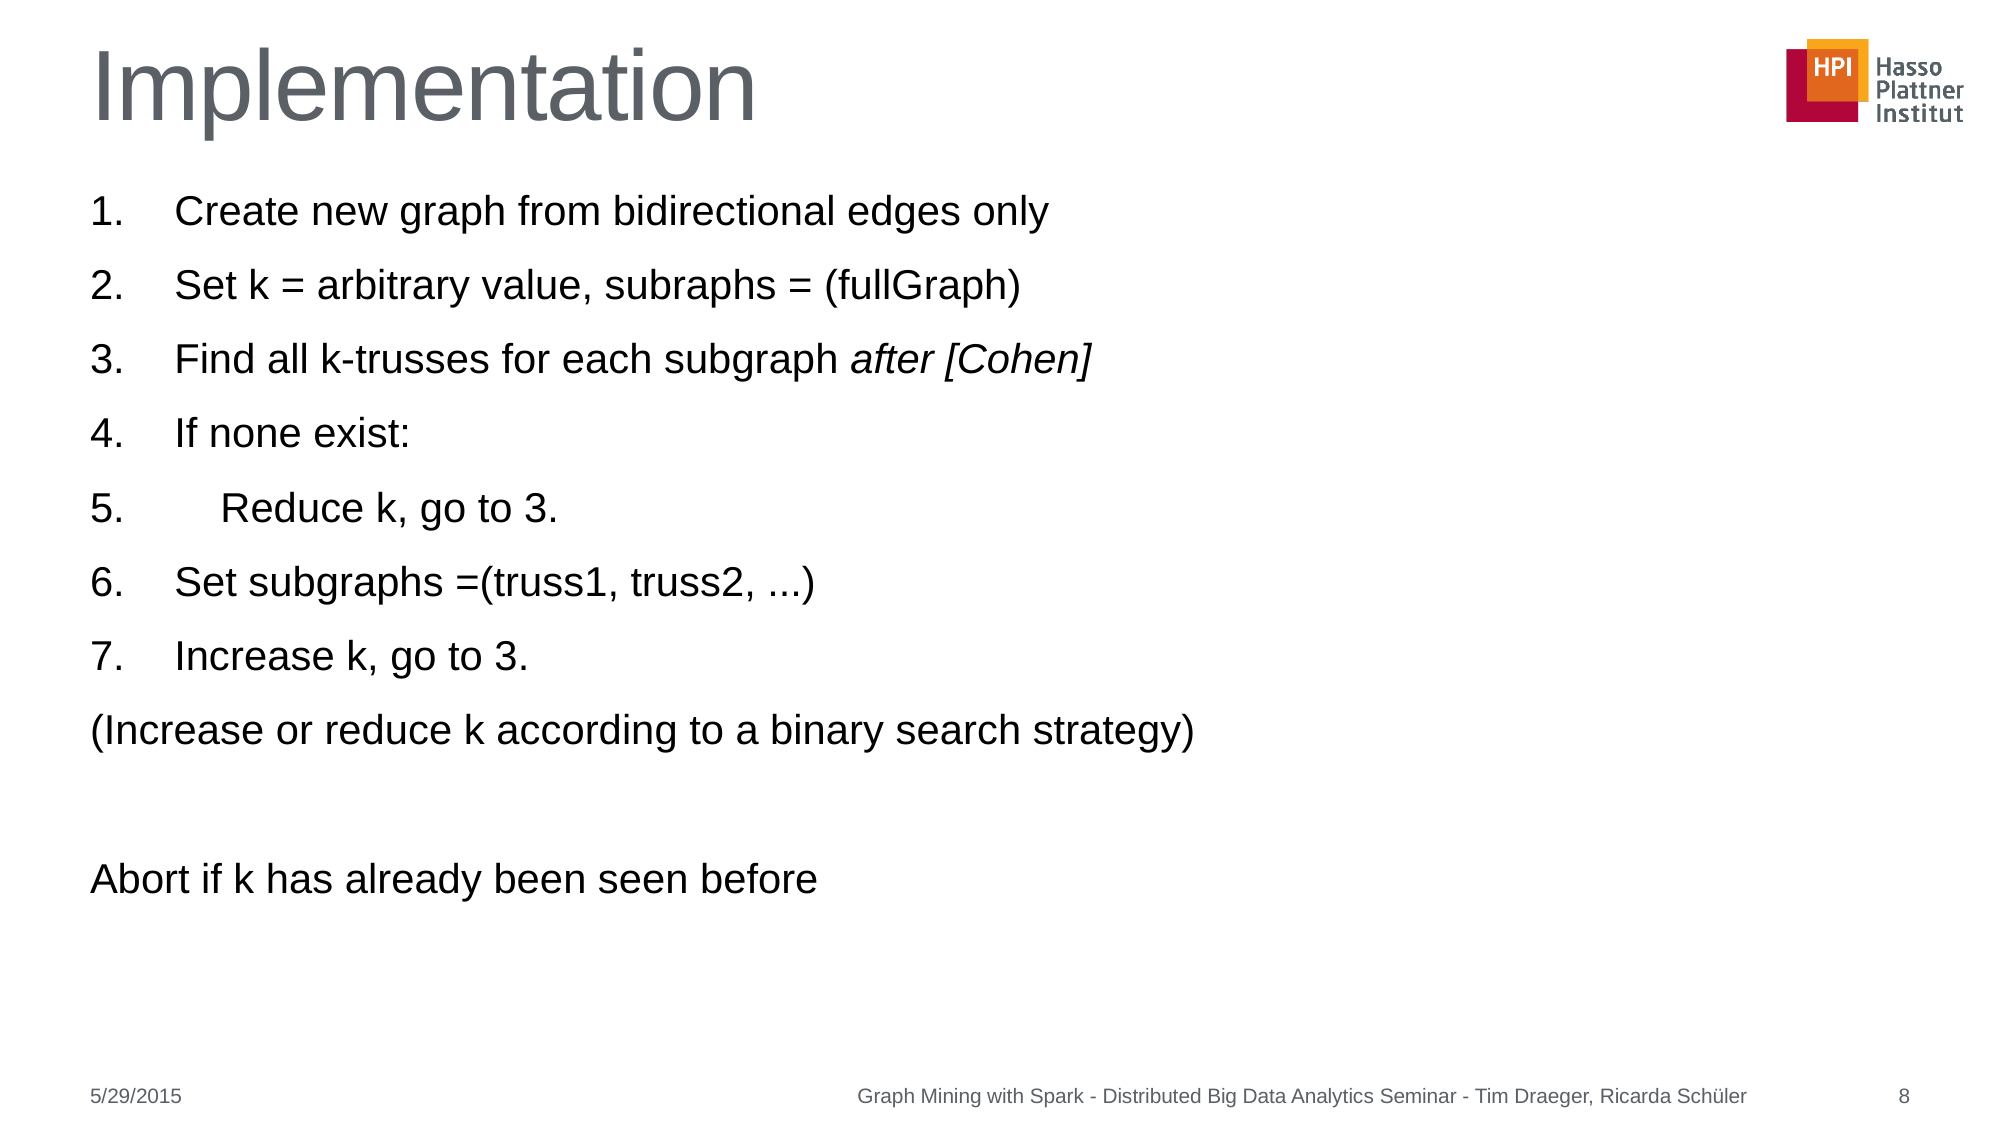

# Implementation
Create new graph from bidirectional edges only
Set k = arbitrary value, subraphs = (fullGraph)
Find all k-trusses for each subgraph after [Cohen]
If none exist:
    Reduce k, go to 3.
Set subgraphs =(truss1, truss2, ...)
Increase k, go to 3.
(Increase or reduce k according to a binary search strategy)

Abort if k has already been seen before
5/29/2015
Graph Mining with Spark - Distributed Big Data Analytics Seminar - Tim Draeger, Ricarda Schüler
8